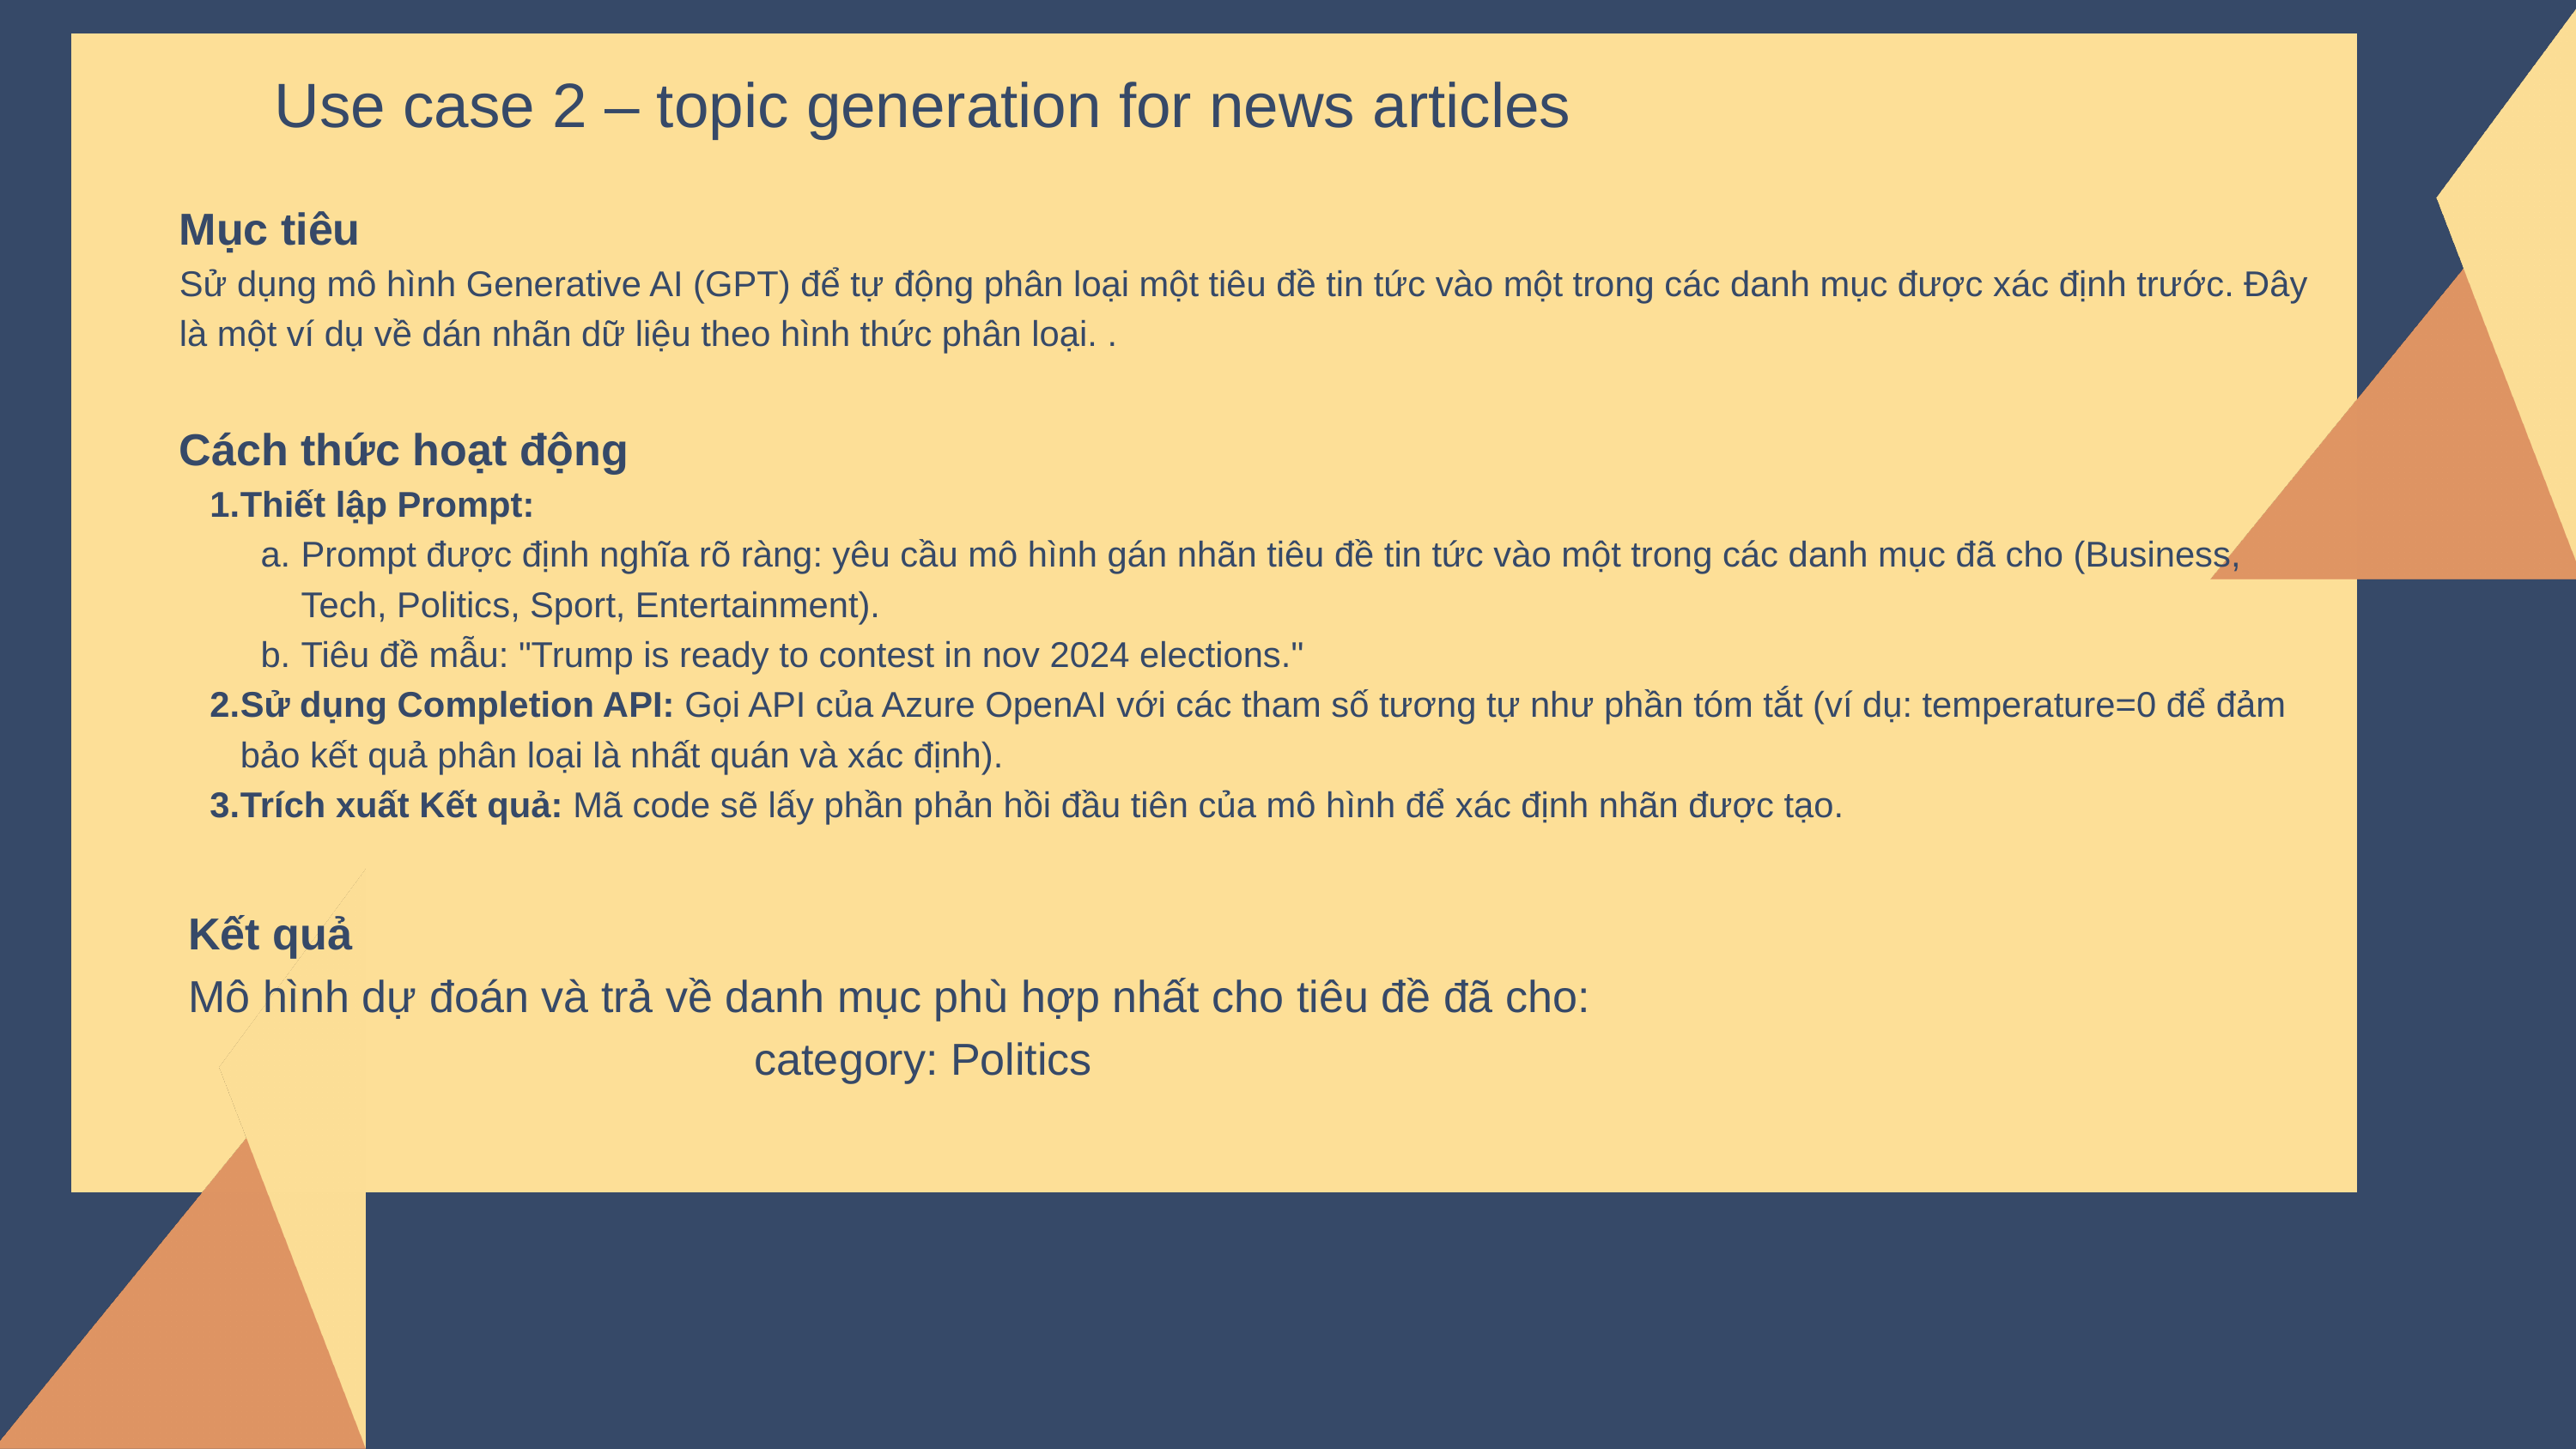

Use case 2 – topic generation for news articles

Mục tiêu
Sử dụng mô hình Generative AI (GPT) để tự động phân loại một tiêu đề tin tức vào một trong các danh mục được xác định trước. Đây là một ví dụ về dán nhãn dữ liệu theo hình thức phân loại. .
Cách thức hoạt động
Thiết lập Prompt:
Prompt được định nghĩa rõ ràng: yêu cầu mô hình gán nhãn tiêu đề tin tức vào một trong các danh mục đã cho (Business, Tech, Politics, Sport, Entertainment).
Tiêu đề mẫu: "Trump is ready to contest in nov 2024 elections."
Sử dụng Completion API: Gọi API của Azure OpenAI với các tham số tương tự như phần tóm tắt (ví dụ: temperature=0 để đảm bảo kết quả phân loại là nhất quán và xác định).
Trích xuất Kết quả: Mã code sẽ lấy phần phản hồi đầu tiên của mô hình để xác định nhãn được tạo.

Kết quả
Mô hình dự đoán và trả về danh mục phù hợp nhất cho tiêu đề đã cho:
category: Politics